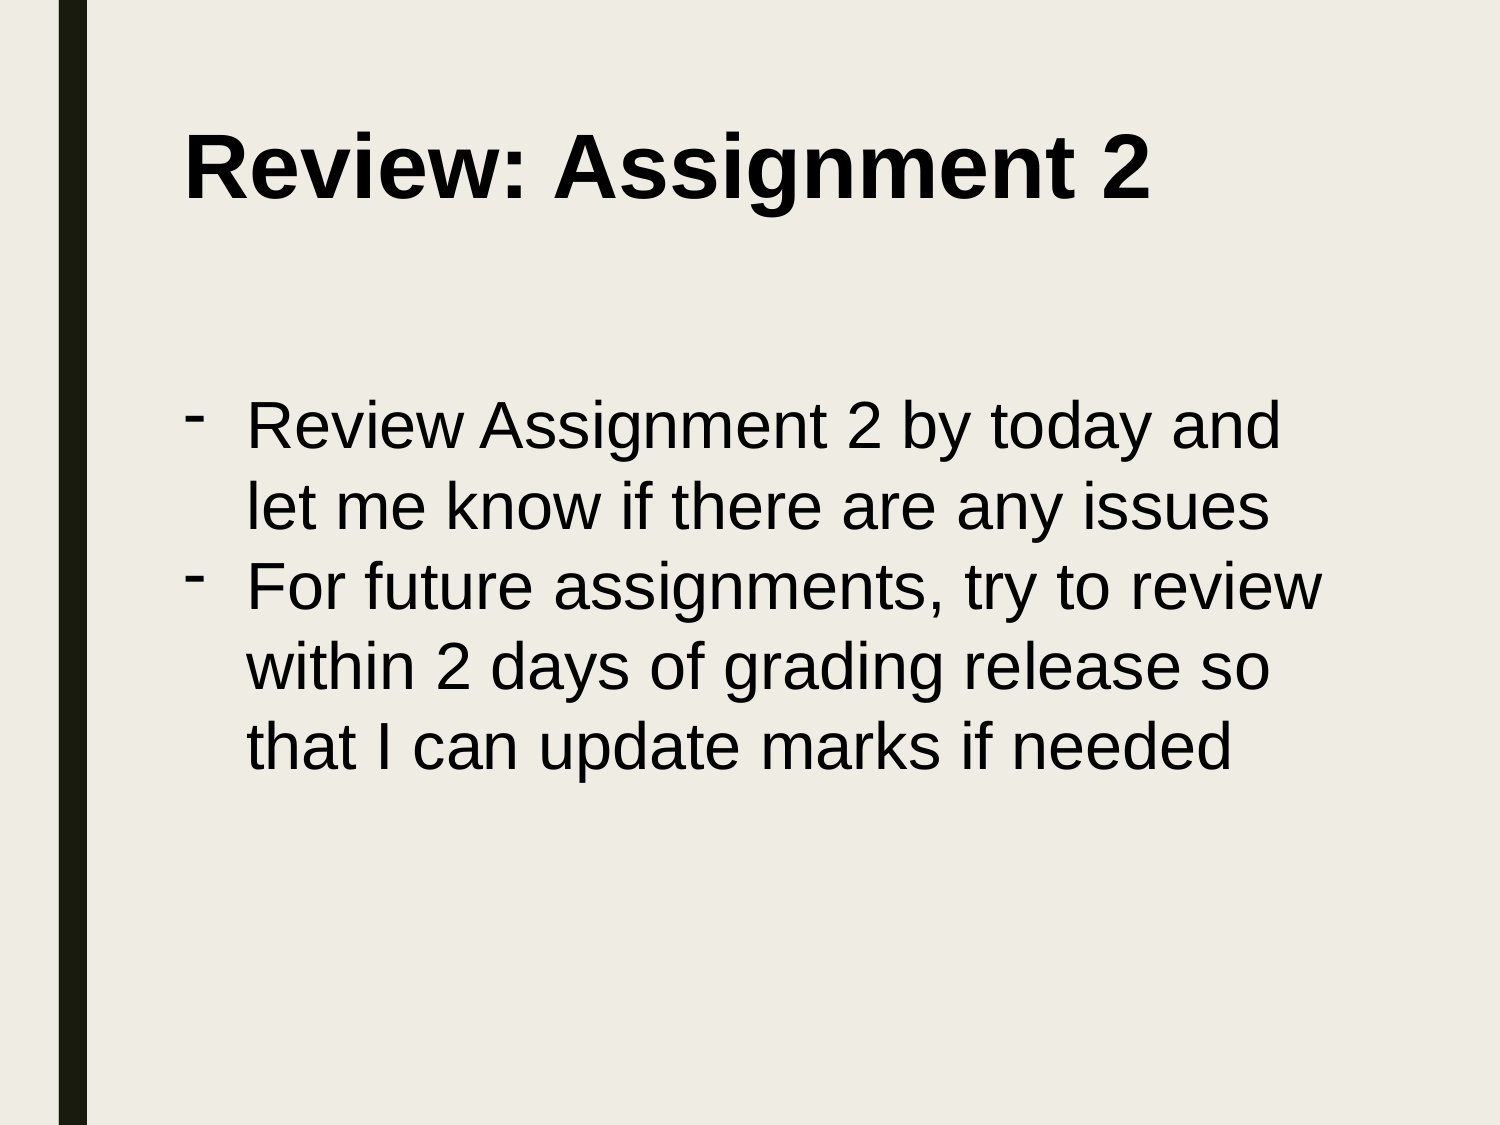

# Review: Assignment 2
Review Assignment 2 by today and let me know if there are any issues
For future assignments, try to review within 2 days of grading release so that I can update marks if needed